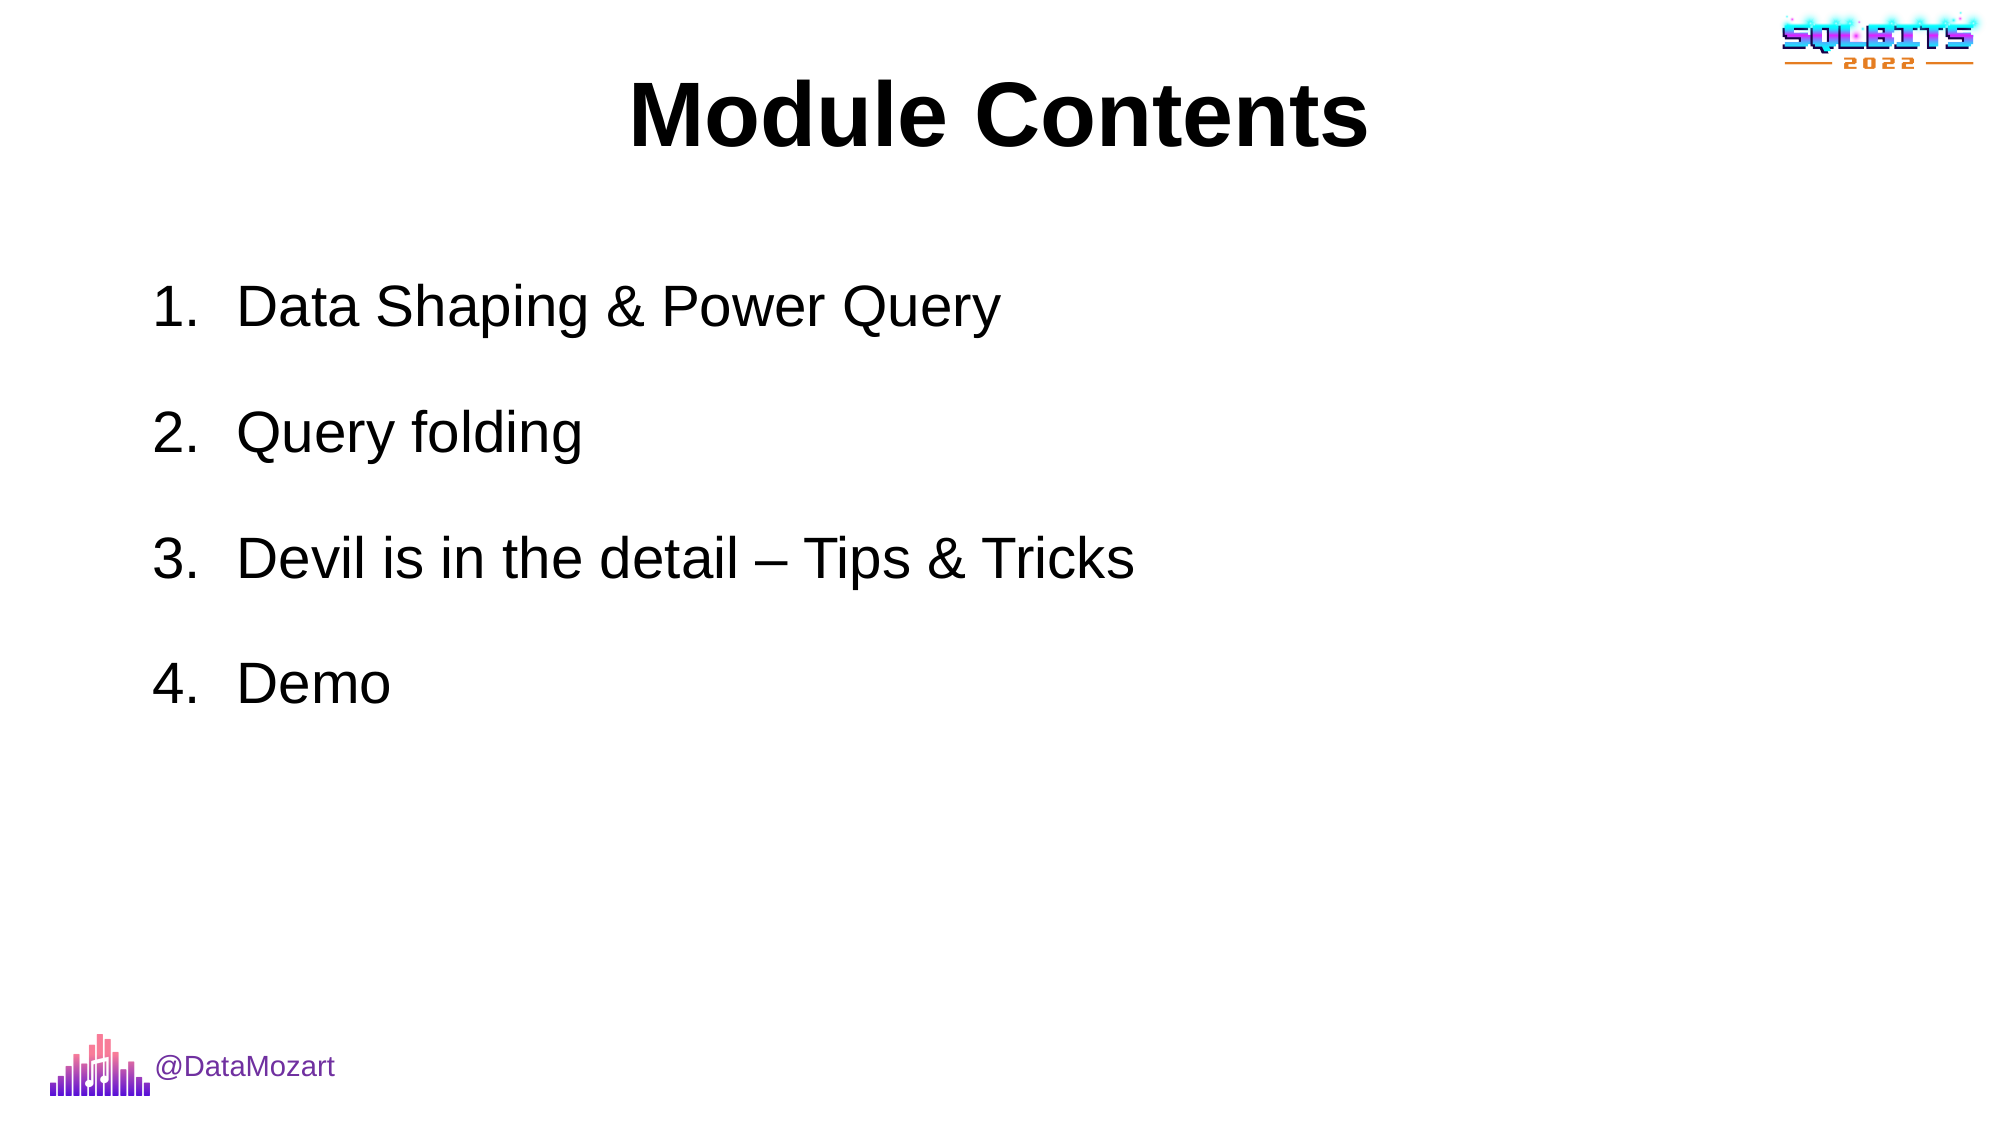

Module Contents
Data Shaping & Power Query
Query folding
Devil is in the detail – Tips & Tricks
Demo